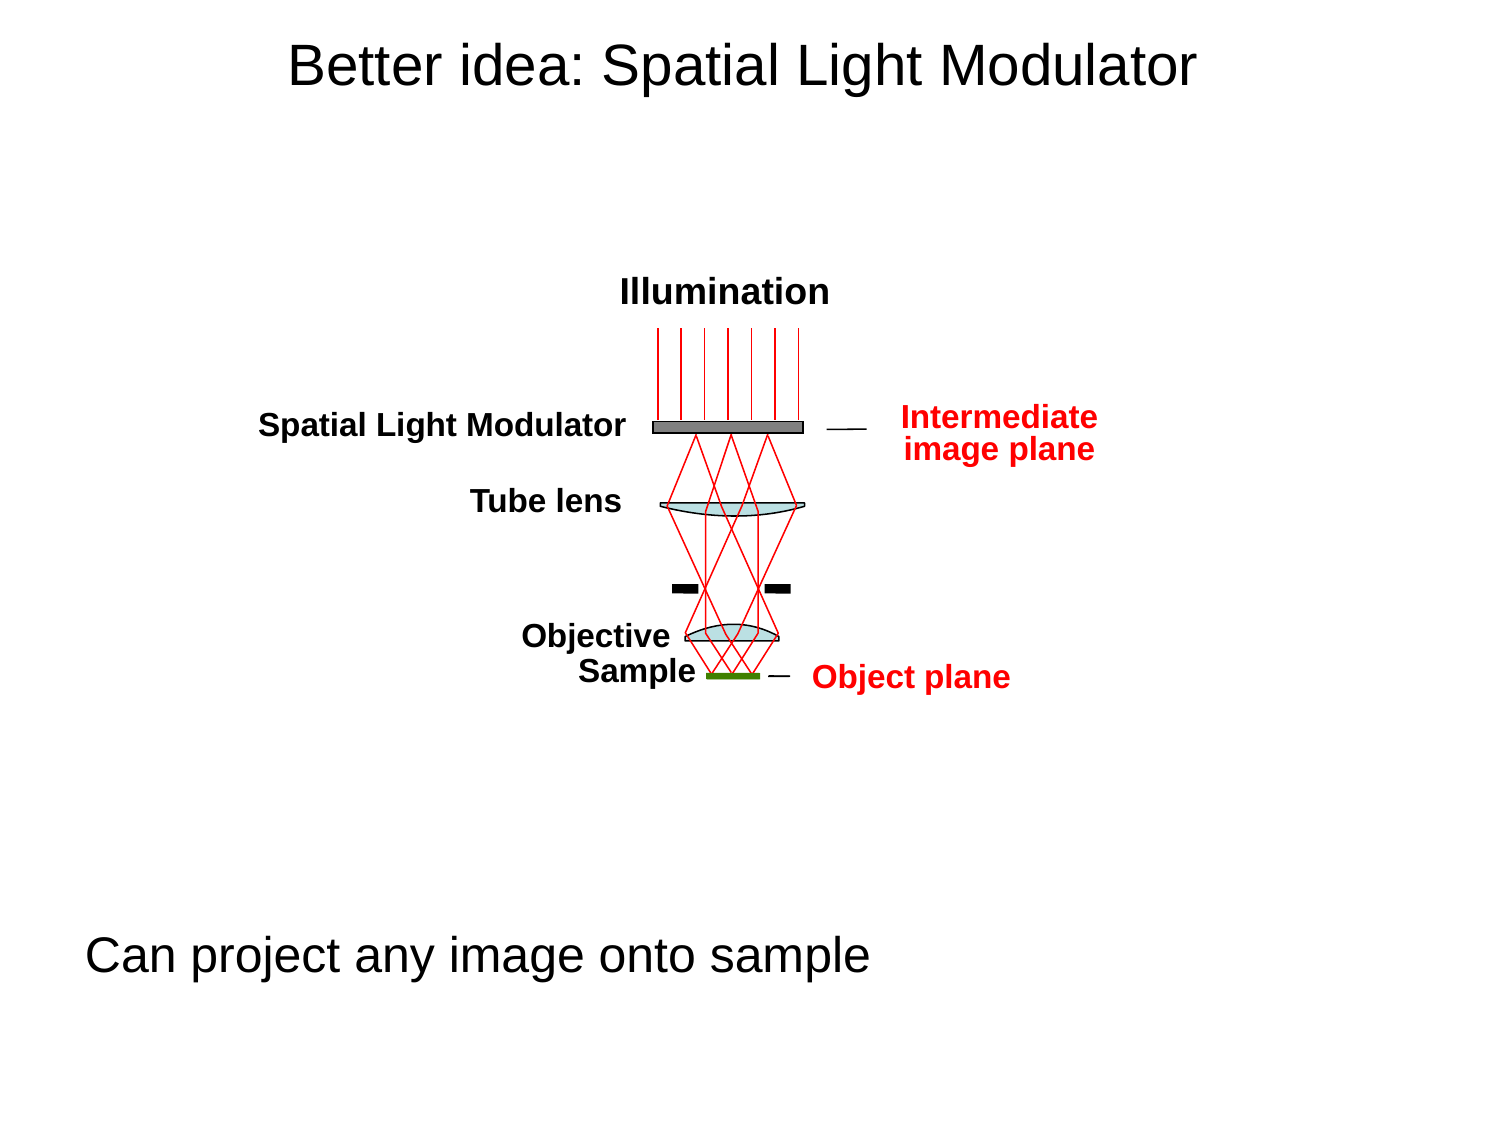

# Better idea: Spatial Light Modulator
Illumination
Spatial Light Modulator
Intermediate image plane

Tube lens

Objective
Sample
Object plane

Can project any image onto sample